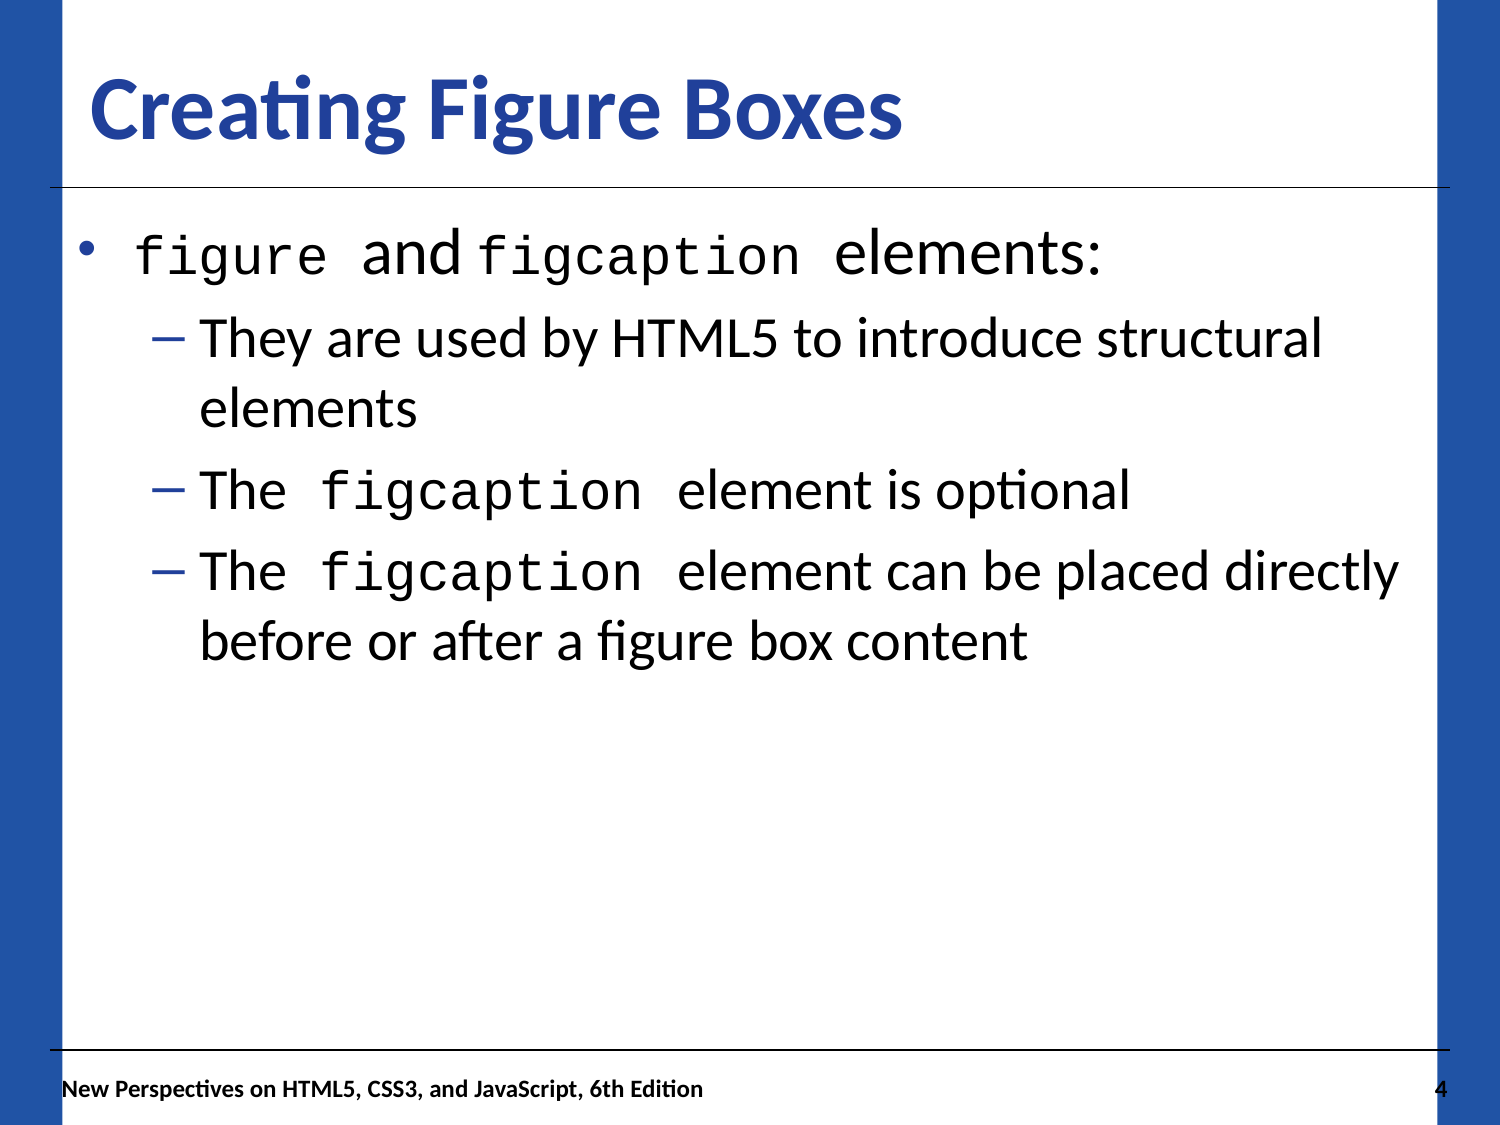

# Creating Figure Boxes
figure and figcaption elements:
They are used by HTML5 to introduce structural elements
The figcaption element is optional
The figcaption element can be placed directly before or after a figure box content

New Perspectives on HTML5, CSS3, and JavaScript, 6th Edition
4